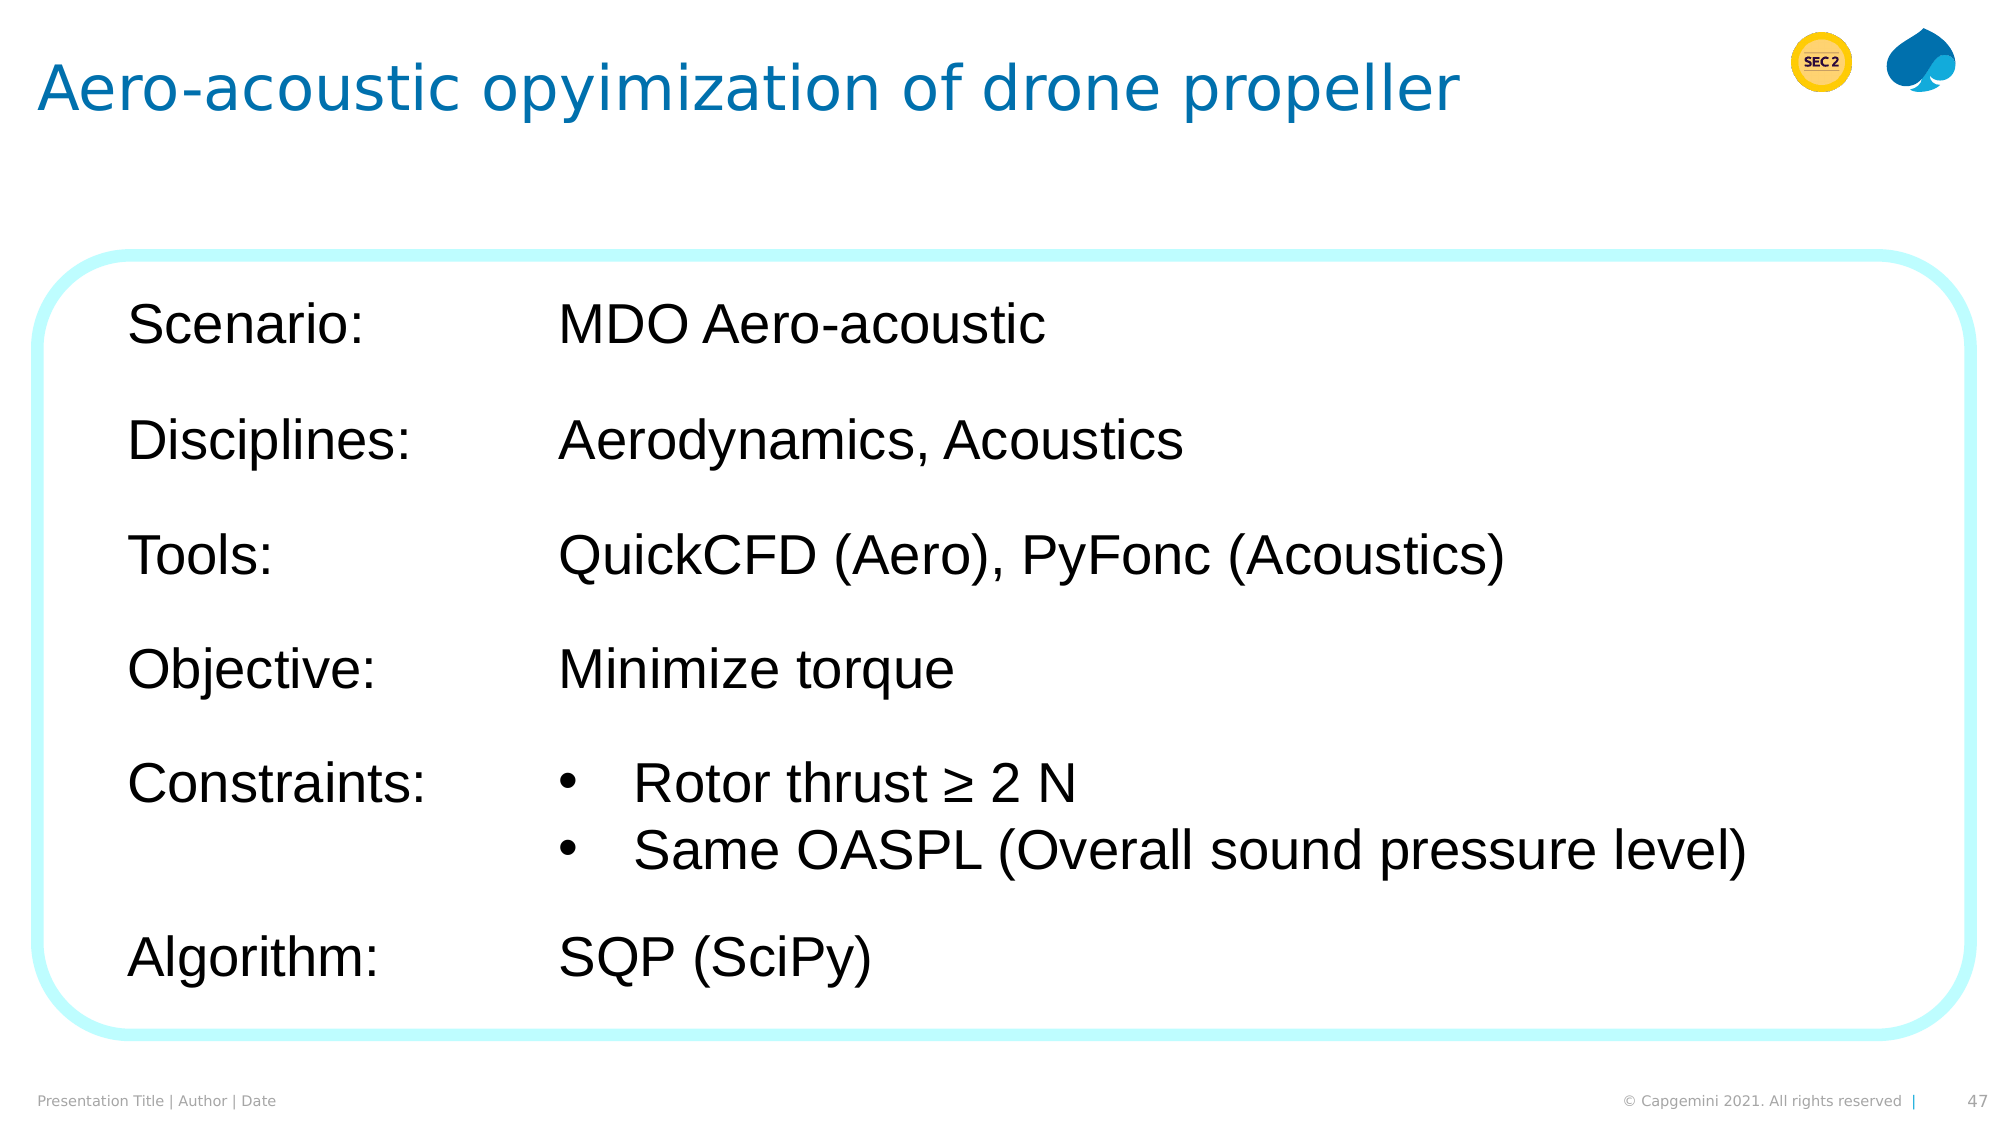

# Aero-acoustic opyimization of drone propeller

Scenario:
MDO Aero-acoustic
Disciplines:
Aerodynamics, Acoustics
Tools:
QuickCFD (Aero), PyFonc (Acoustics)
Objective:
Minimize torque
Constraints:
Rotor thrust ≥ 2 N
Same OASPL (Overall sound pressure level)

Algorithm:
SQP (SciPy)